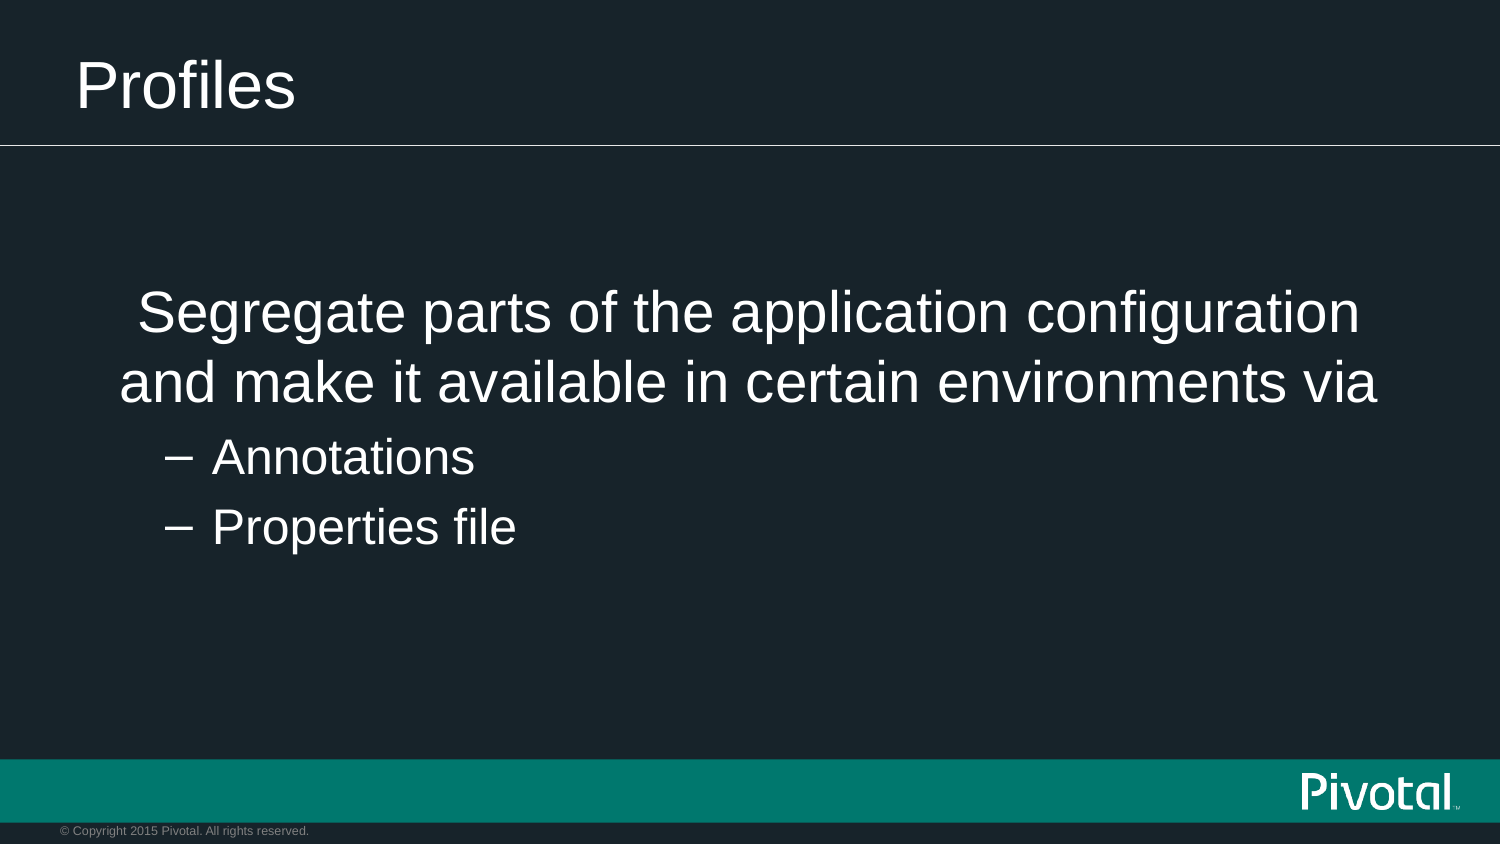

# Profiles
Segregate parts of the application configuration and make it available in certain environments via
Annotations
Properties file